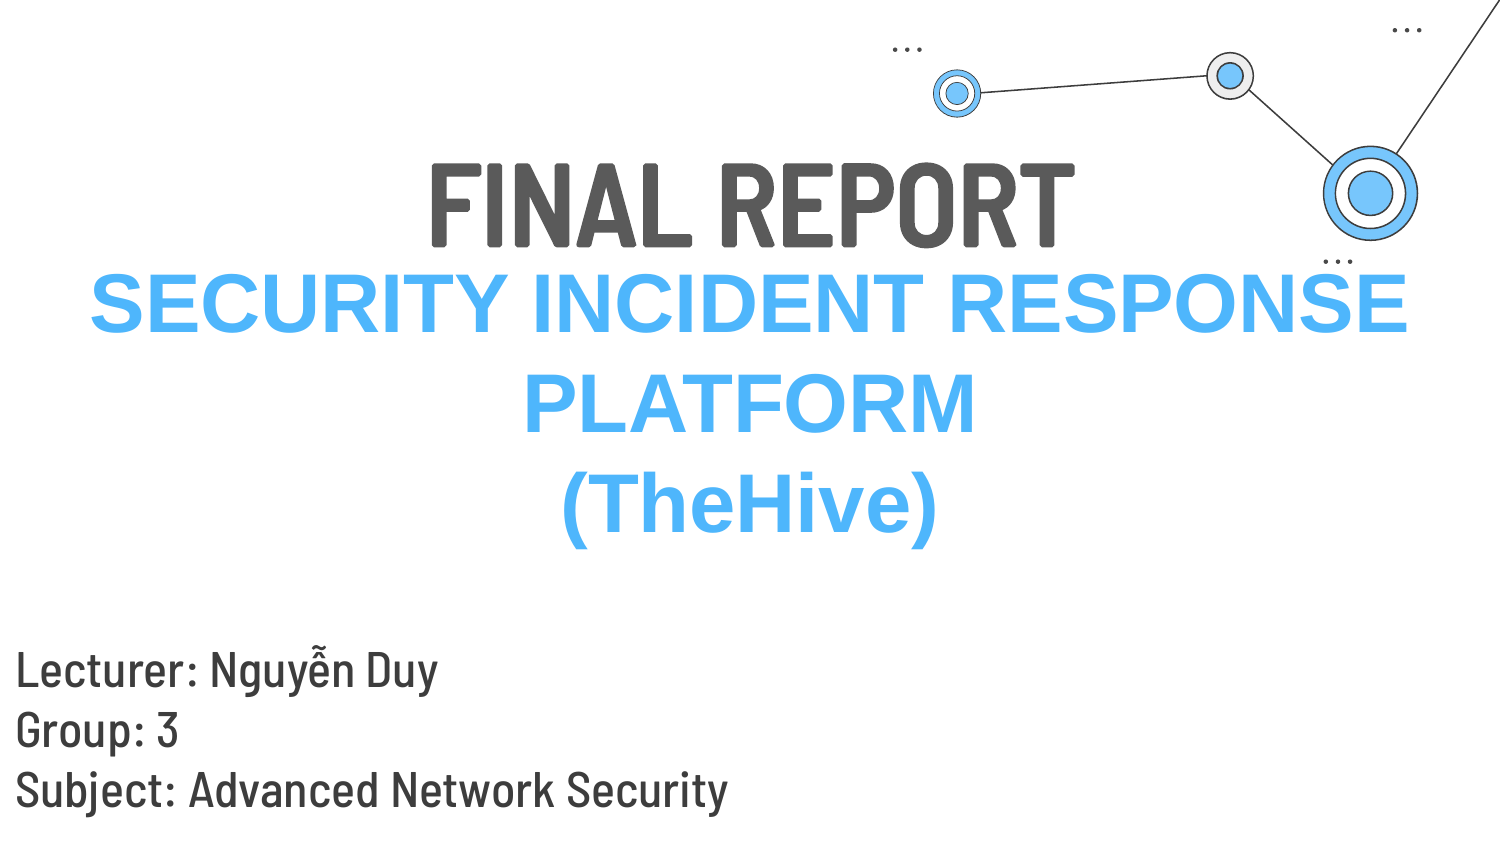

FINAL REPORT
# SECURITY INCIDENT RESPONSE PLATFORM (TheHive)
Lecturer: Nguyễn Duy
Group: 3
Subject: Advanced Network Security